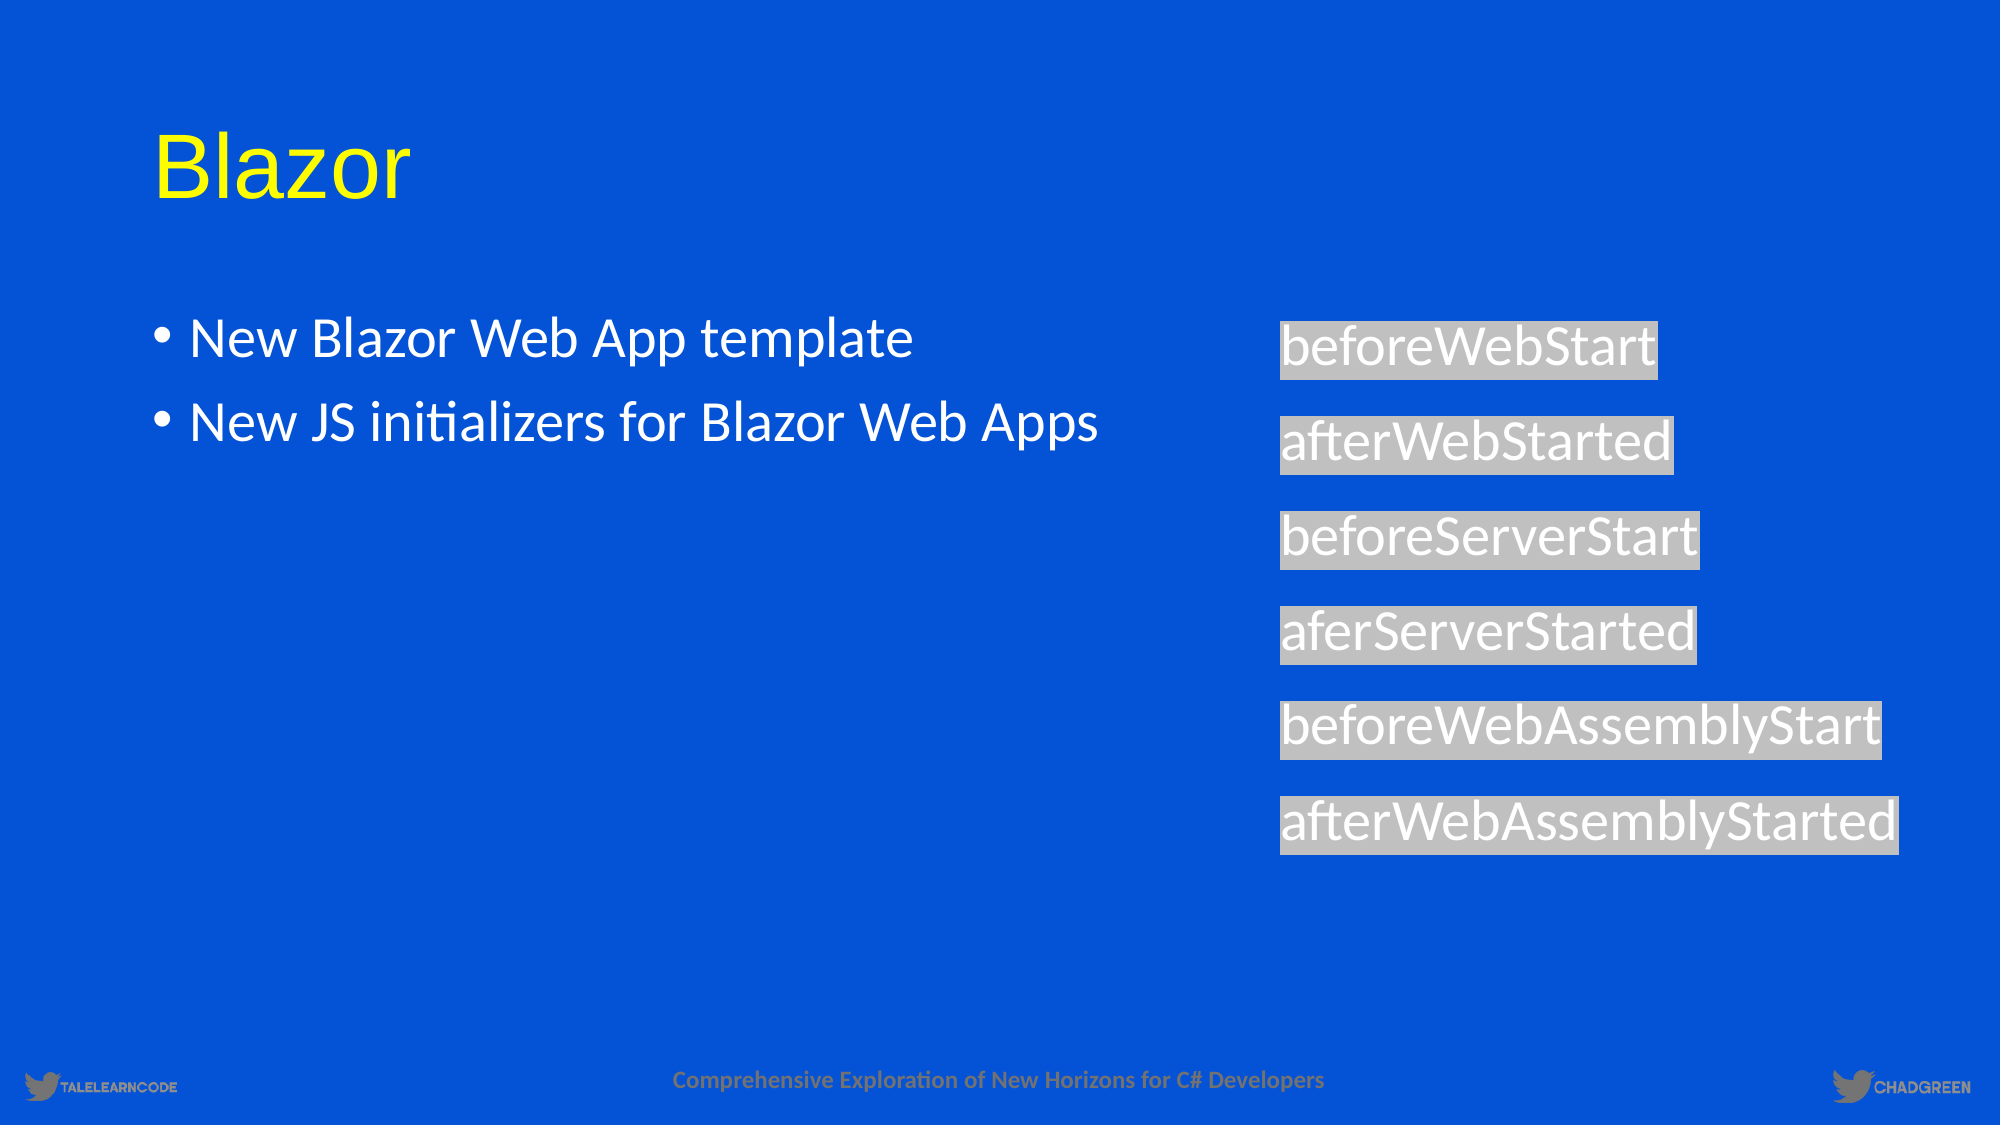

# Blazor
New Blazor Web App template
New JS initializers for Blazor Web Apps
beforeWebStart
afterWebStarted
beforeServerStart
aferServerStarted
beforeWebAssemblyStart
afterWebAssemblyStarted